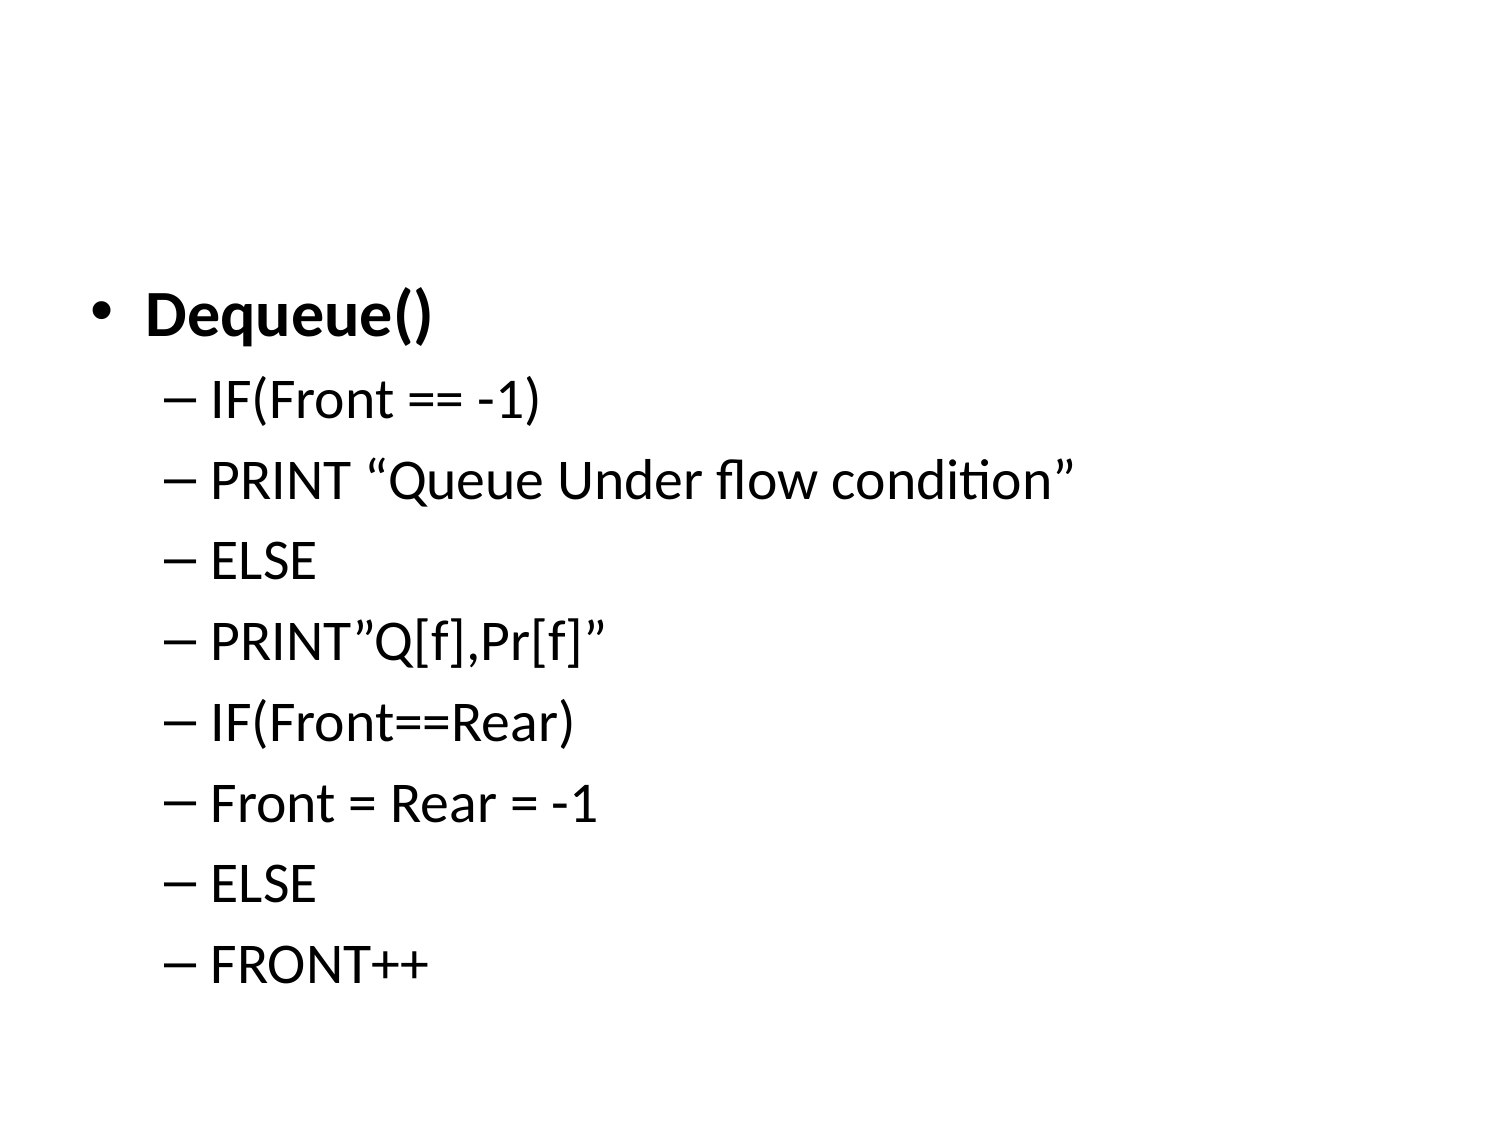

#
Dequeue()
IF(Front == -1)
PRINT “Queue Under flow condition”
ELSE
PRINT”Q[f],Pr[f]”
IF(Front==Rear)
Front = Rear = -1
ELSE
FRONT++